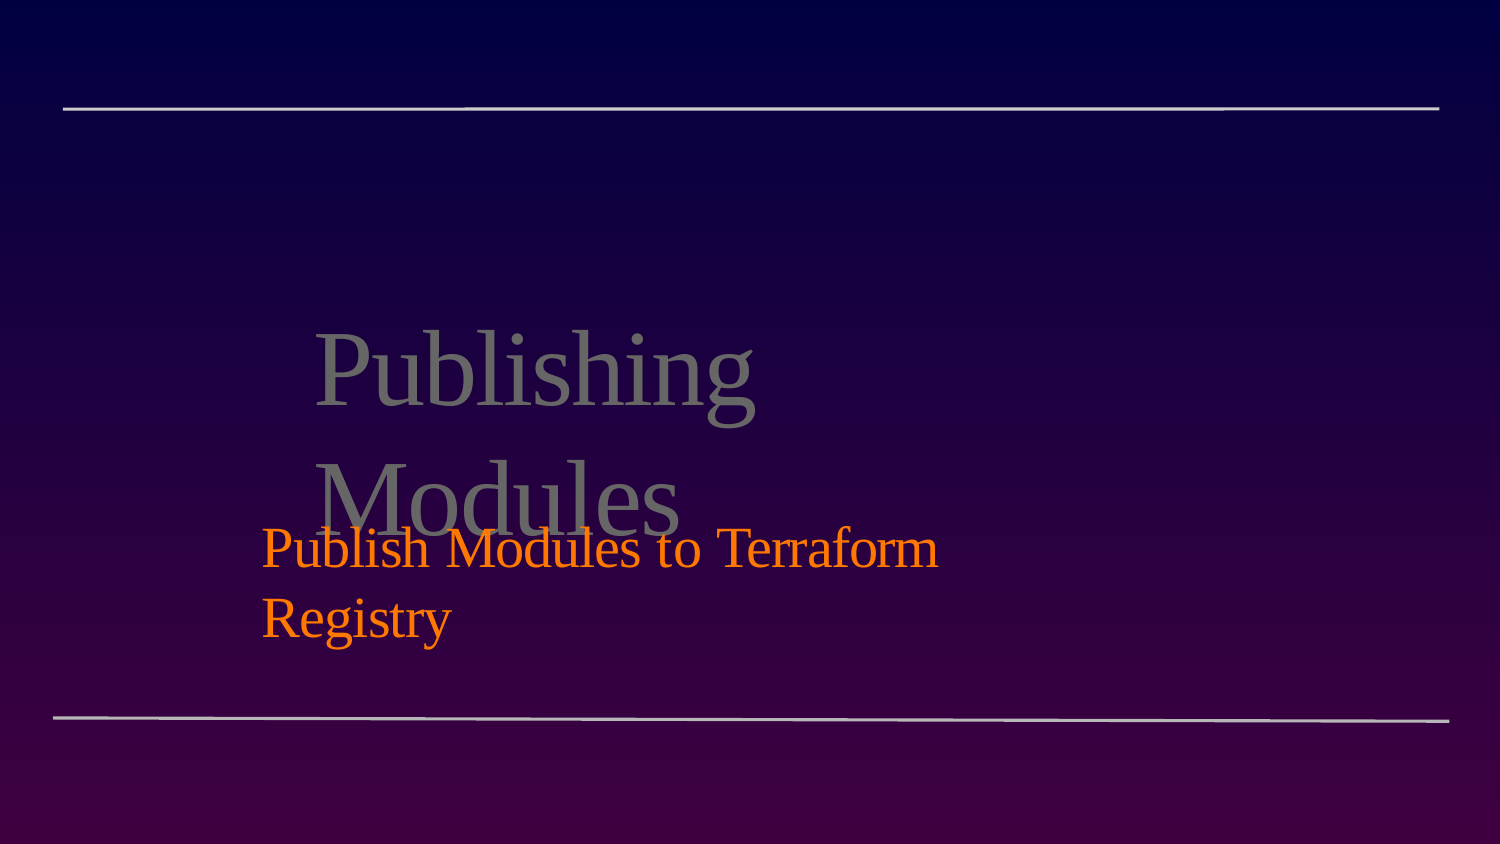

Publishing Modules
Publish Modules to Terraform Registry